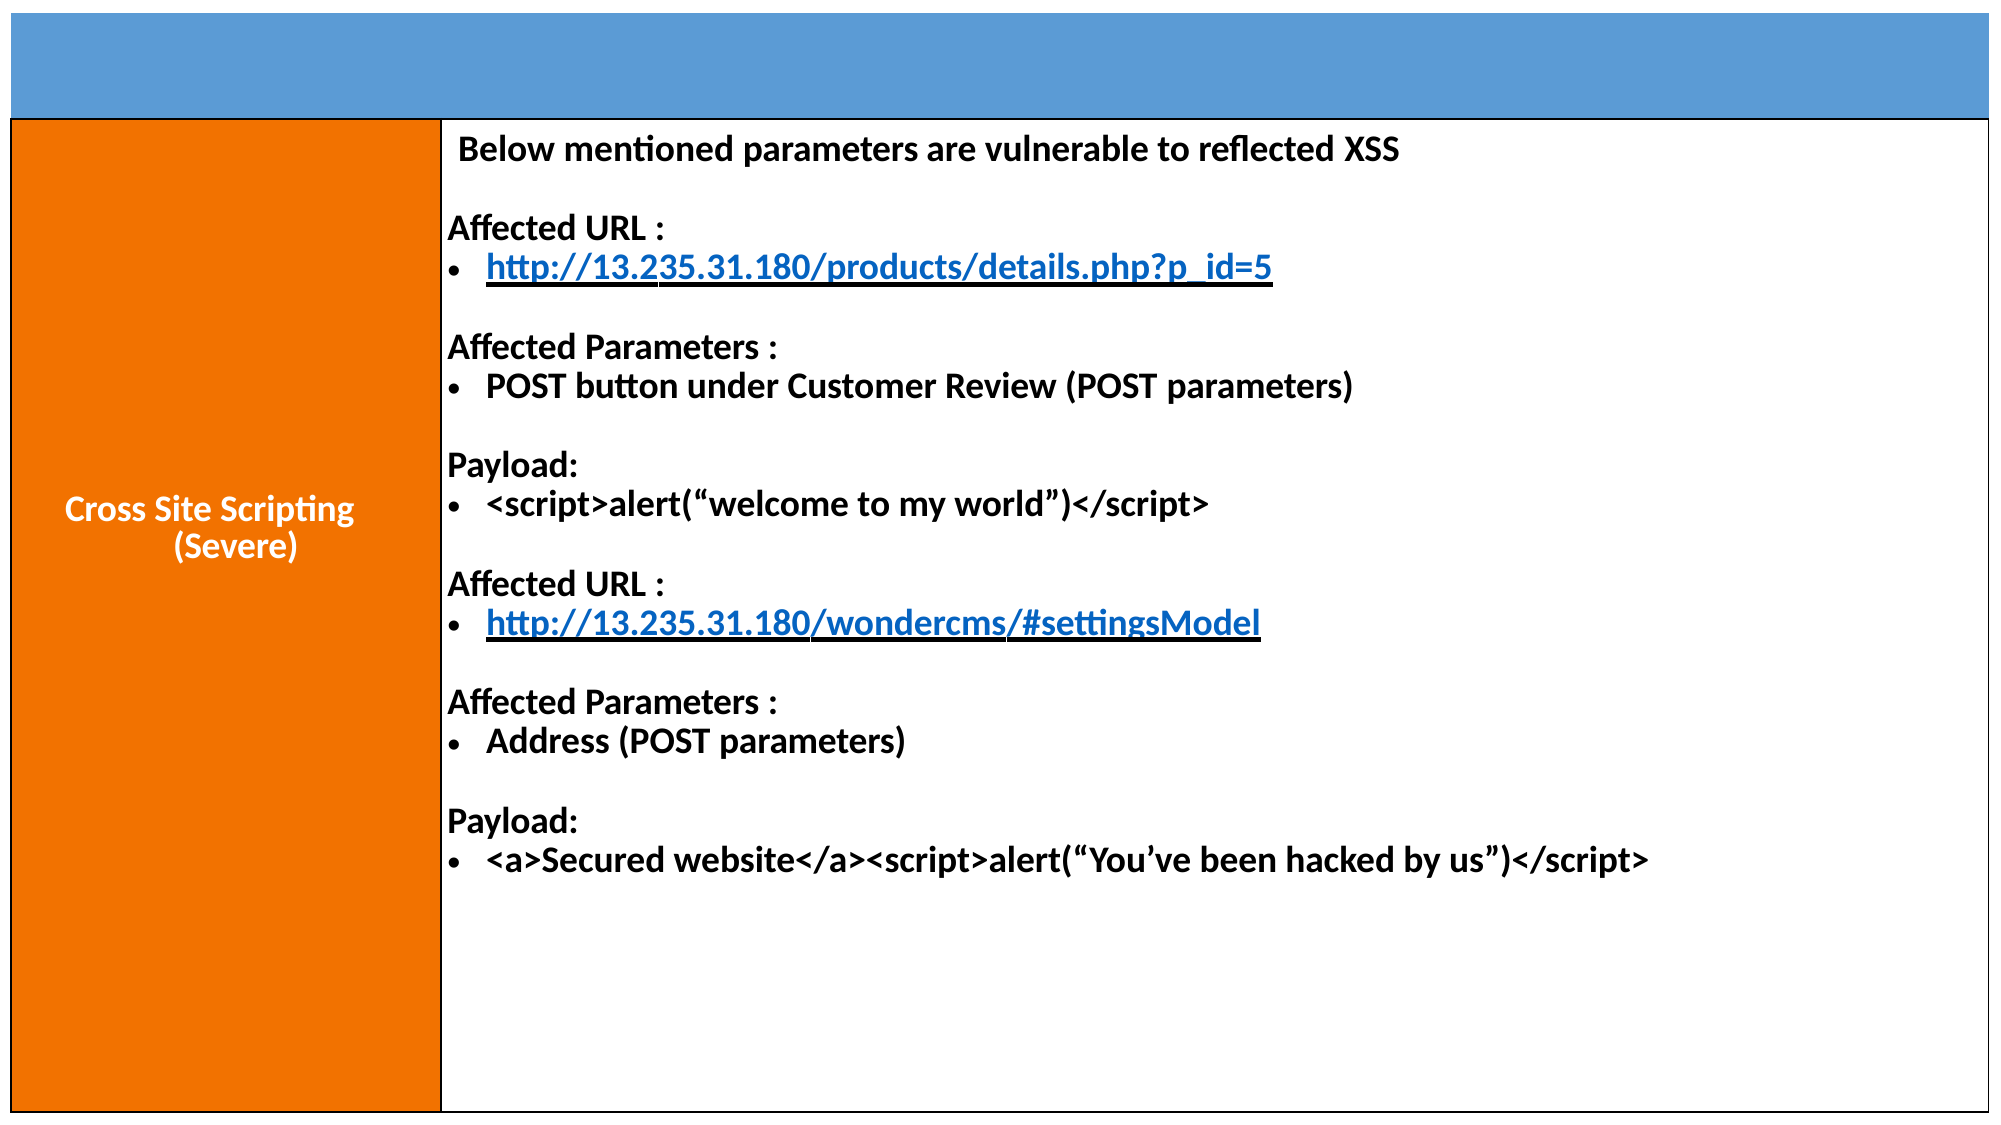

|  |  |
| --- | --- |
| Cross Site Scripting (Severe) | Below mentioned parameters are vulnerable to reflected XSS Affected URL : http://13.235.31.180/products/details.php?p\_id=5 Affected Parameters : POST button under Customer Review (POST parameters) Payload: <script>alert(“welcome to my world”)</script> Affected URL : http://13.235.31.180/wondercms/#settingsModel Affected Parameters : Address (POST parameters) Payload: <a>Secured website</a><script>alert(“You’ve been hacked by us”)</script> |